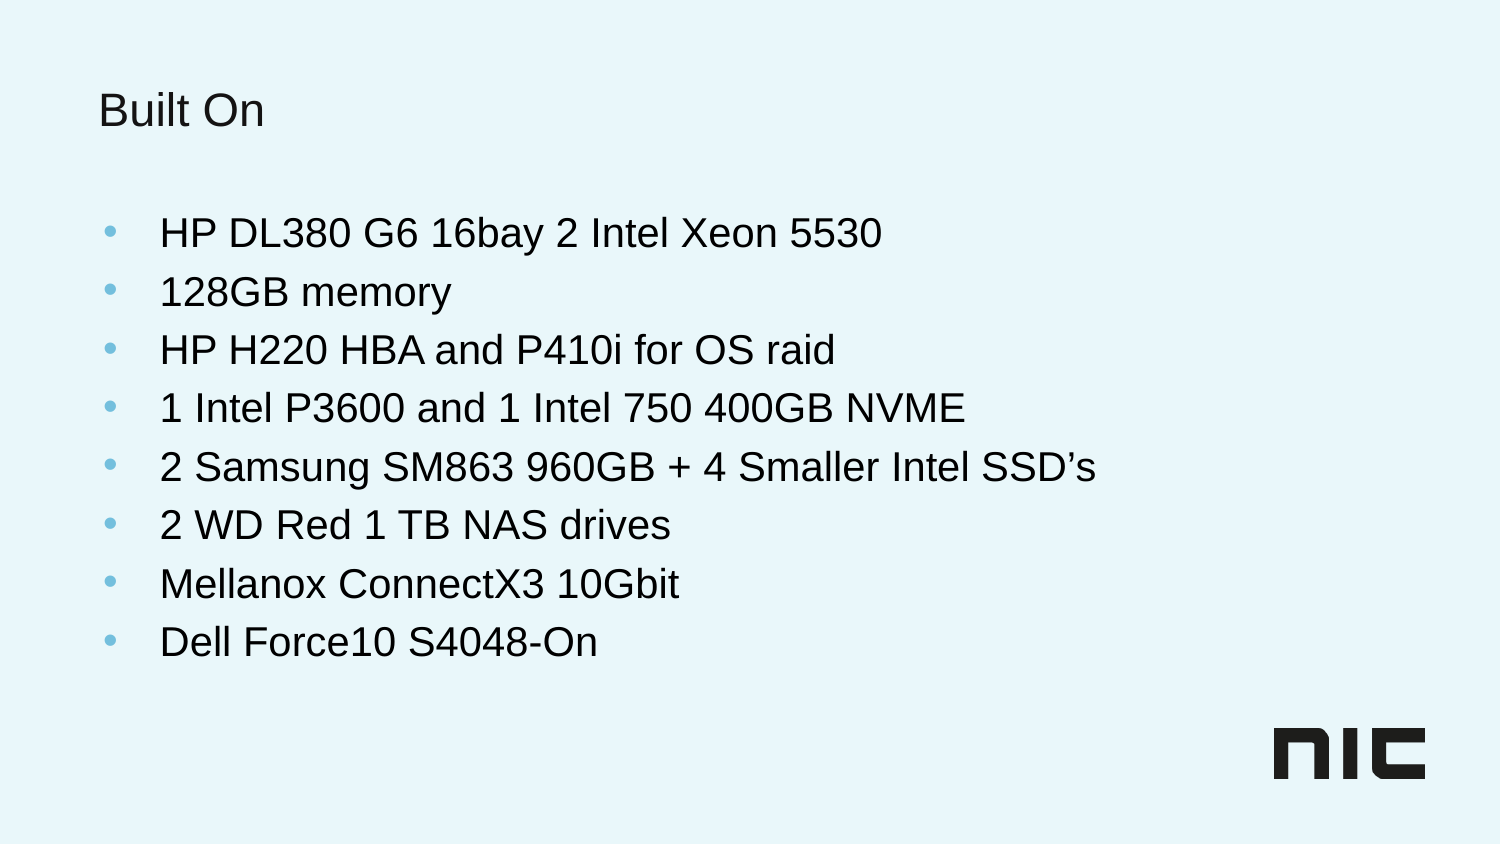

Built On
HP DL380 G6 16bay 2 Intel Xeon 5530
128GB memory
HP H220 HBA and P410i for OS raid
1 Intel P3600 and 1 Intel 750 400GB NVME
2 Samsung SM863 960GB + 4 Smaller Intel SSD’s
2 WD Red 1 TB NAS drives
Mellanox ConnectX3 10Gbit
Dell Force10 S4048-On